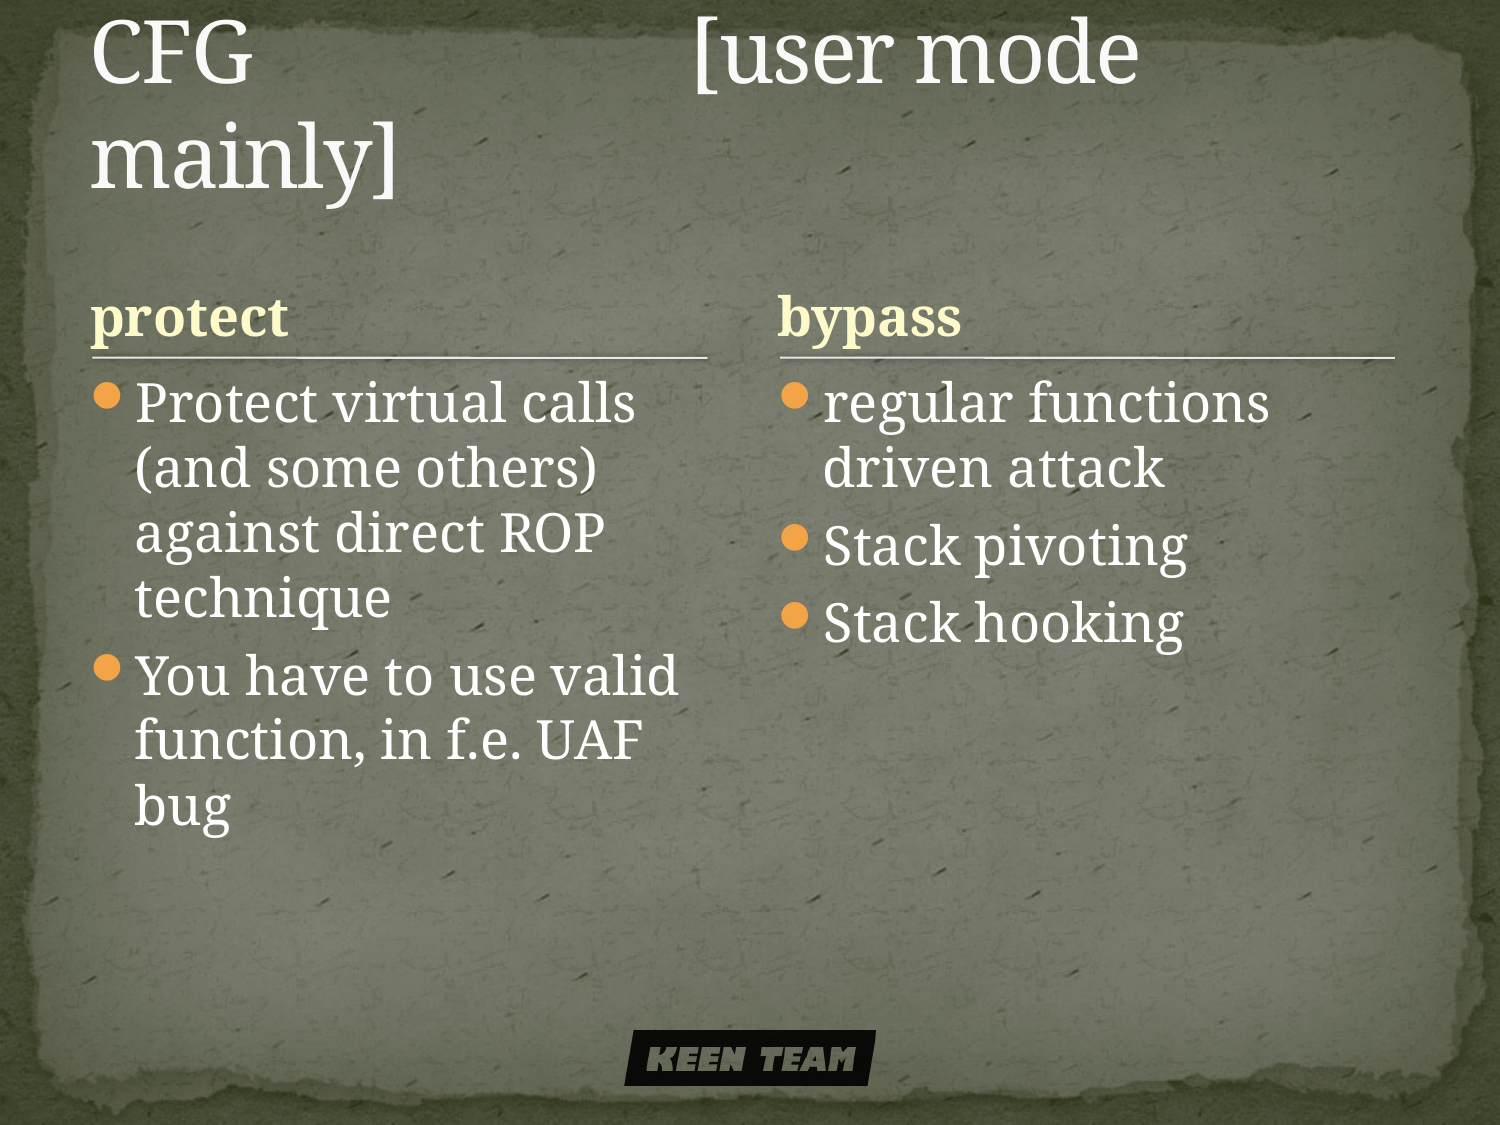

# CFG 			[user mode mainly]
protect
bypass
Protect virtual calls (and some others) against direct ROP technique
You have to use valid function, in f.e. UAF bug

regular functions driven attack
Stack pivoting
Stack hooking